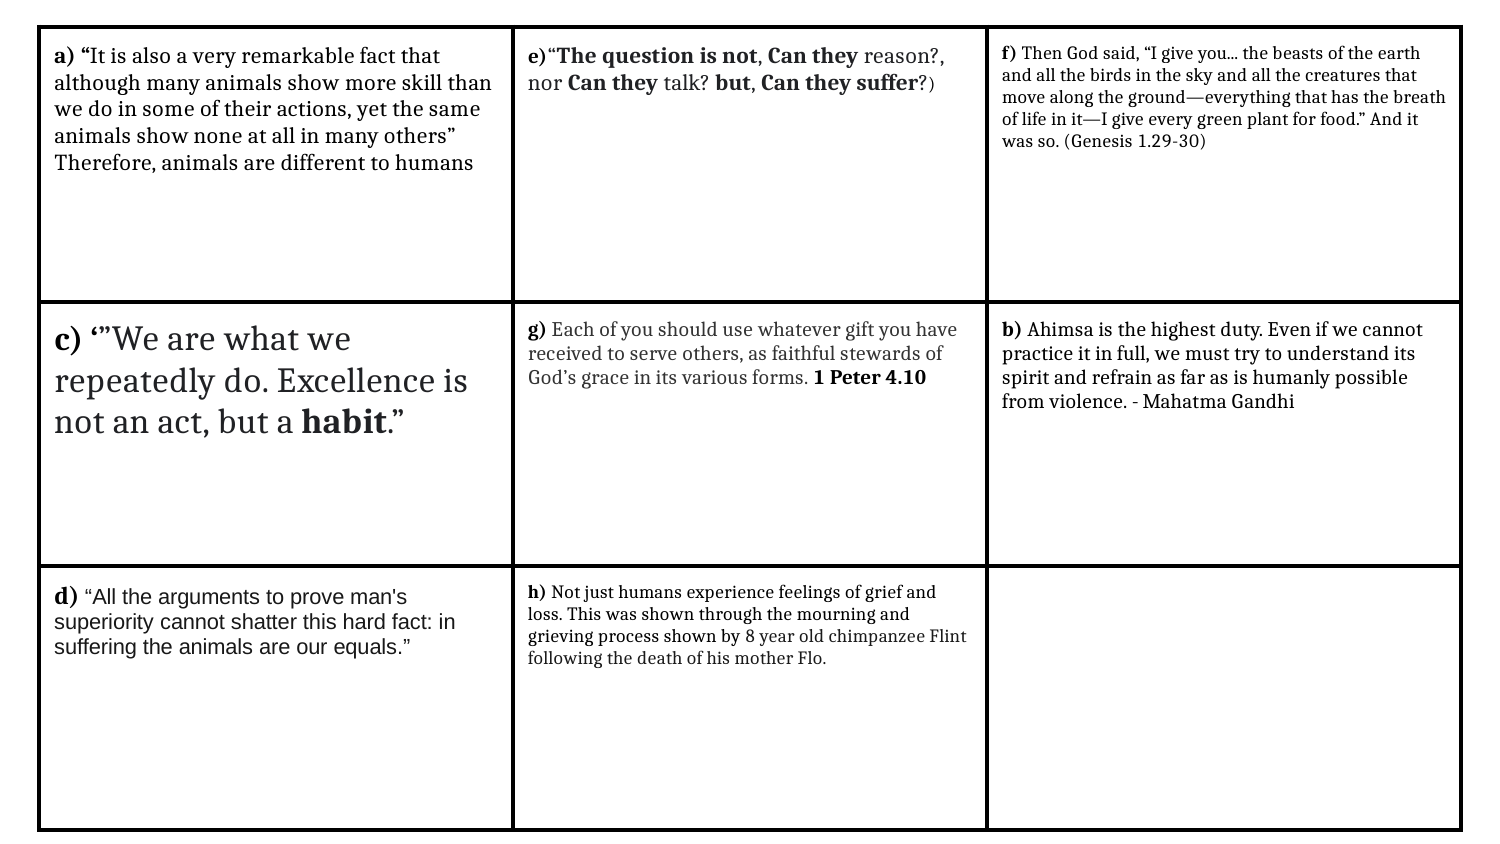

| a) “It is also a very remarkable fact that although many animals show more skill than we do in some of their actions, yet the same animals show none at all in many others” Therefore, animals are different to humans | e)“The question is not, Can they reason?, nor Can they talk? but, Can they suffer?) | f) Then God said, “I give you... the beasts of the earth and all the birds in the sky and all the creatures that move along the ground—everything that has the breath of life in it—I give every green plant for food.” And it was so. (Genesis 1.29-30) |
| --- | --- | --- |
| c) ‘”We are what we repeatedly do. Excellence is not an act, but a habit.” | g) Each of you should use whatever gift you have received to serve others, as faithful stewards of God’s grace in its various forms. 1 Peter 4.10 | b) Ahimsa is the highest duty. Even if we cannot practice it in full, we must try to understand its spirit and refrain as far as is humanly possible from violence. - Mahatma Gandhi |
| d) “All the arguments to prove man's superiority cannot shatter this hard fact: in suffering the animals are our equals.” | h) Not just humans experience feelings of grief and loss. This was shown through the mourning and grieving process shown by 8 year old chimpanzee Flint following the death of his mother Flo. |  |